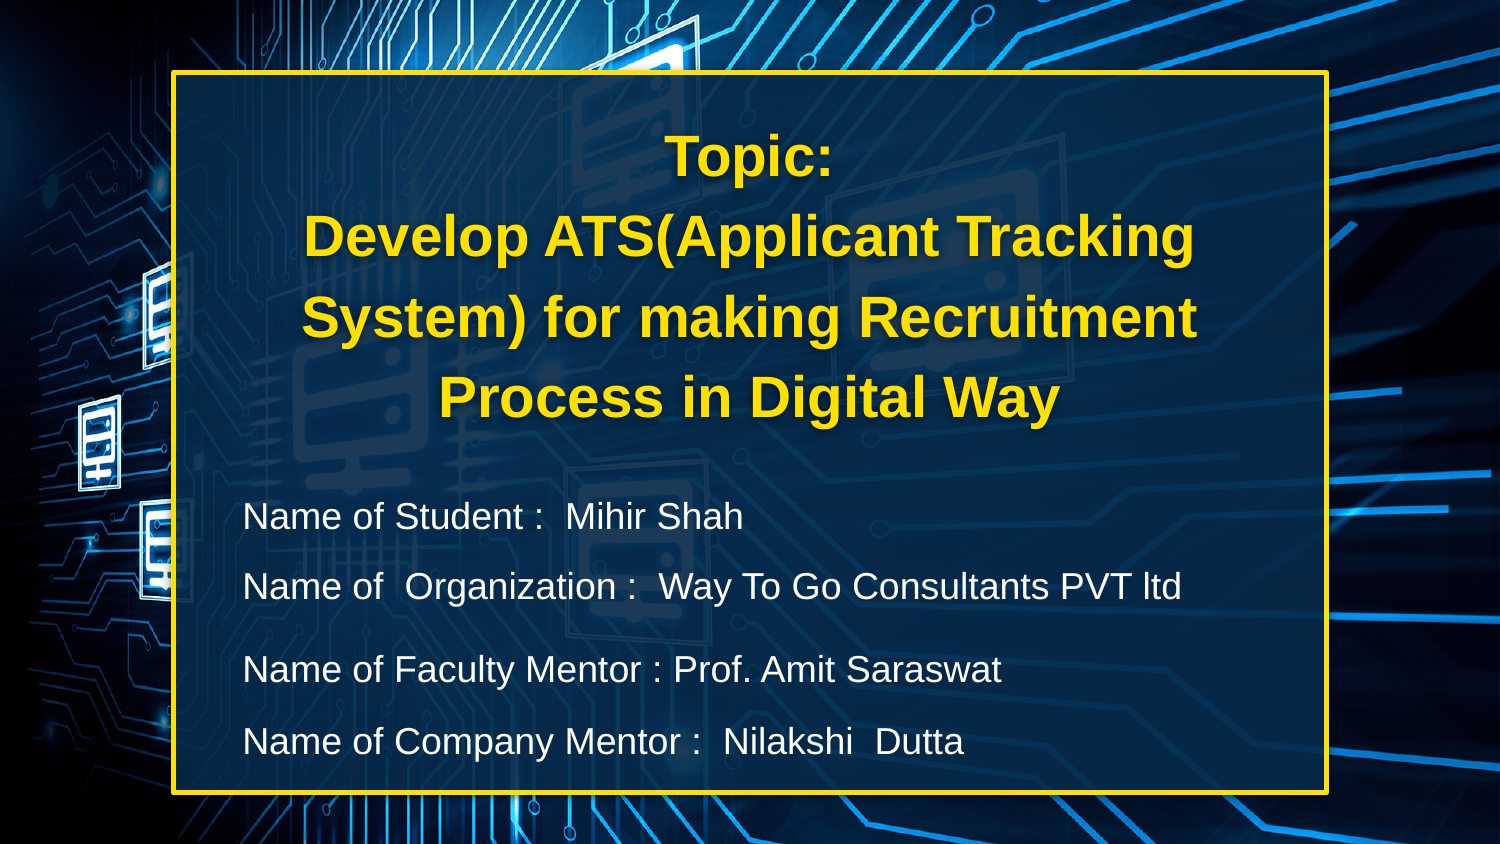

# Topic: Develop ATS(Applicant Tracking System) for making Recruitment Process in Digital Way
Name of Student :  Mihir Shah
Name of  Organization :  Way To Go Consultants PVT ltd
Name of Faculty Mentor : Prof. Amit Saraswat
Name of Company Mentor :  Nilakshi  Dutta